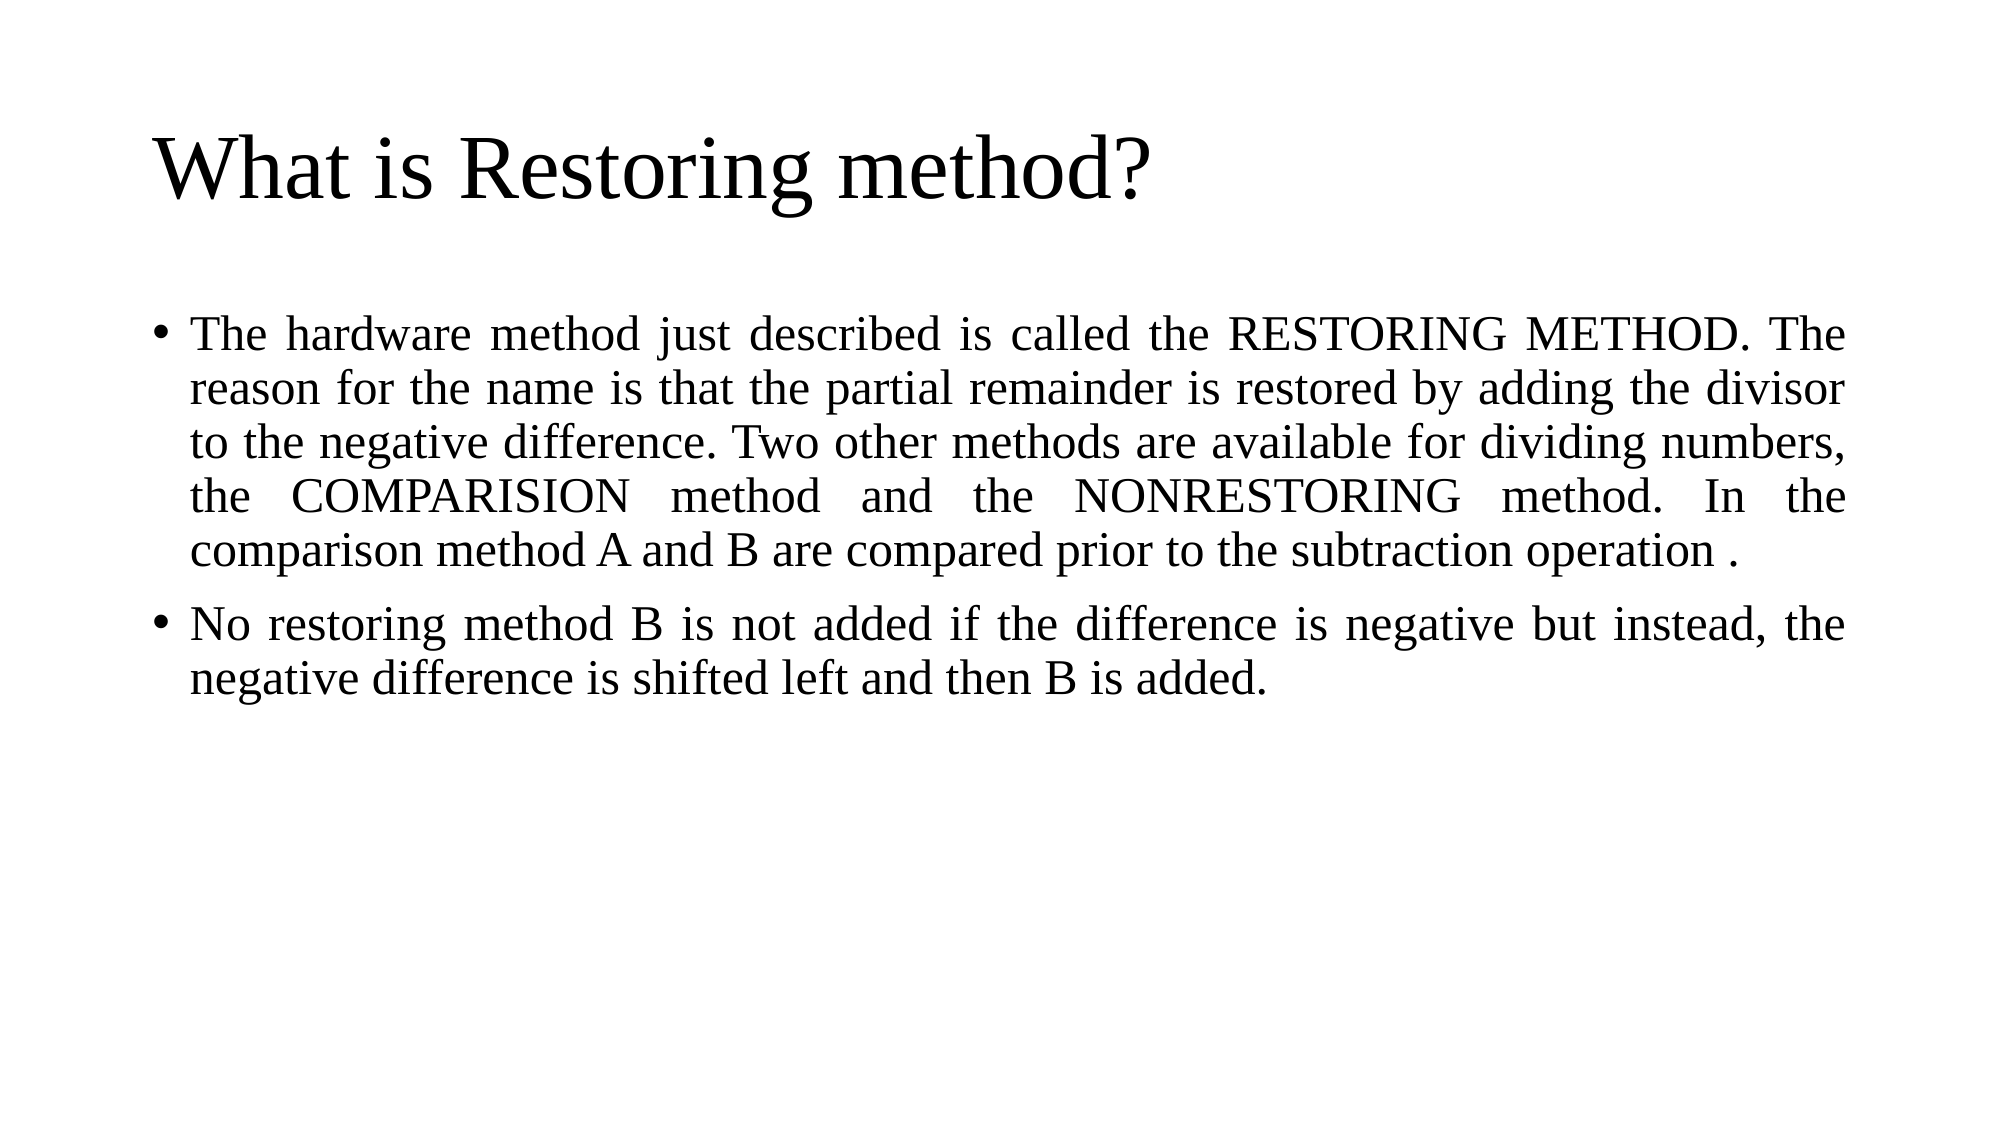

# What is Restoring method?
The hardware method just described is called the RESTORING METHOD. The reason for the name is that the partial remainder is restored by adding the divisor to the negative difference. Two other methods are available for dividing numbers, the COMPARISION method and the NONRESTORING method. In the comparison method A and B are compared prior to the subtraction operation .
No restoring method B is not added if the difference is negative but instead, the negative difference is shifted left and then B is added.